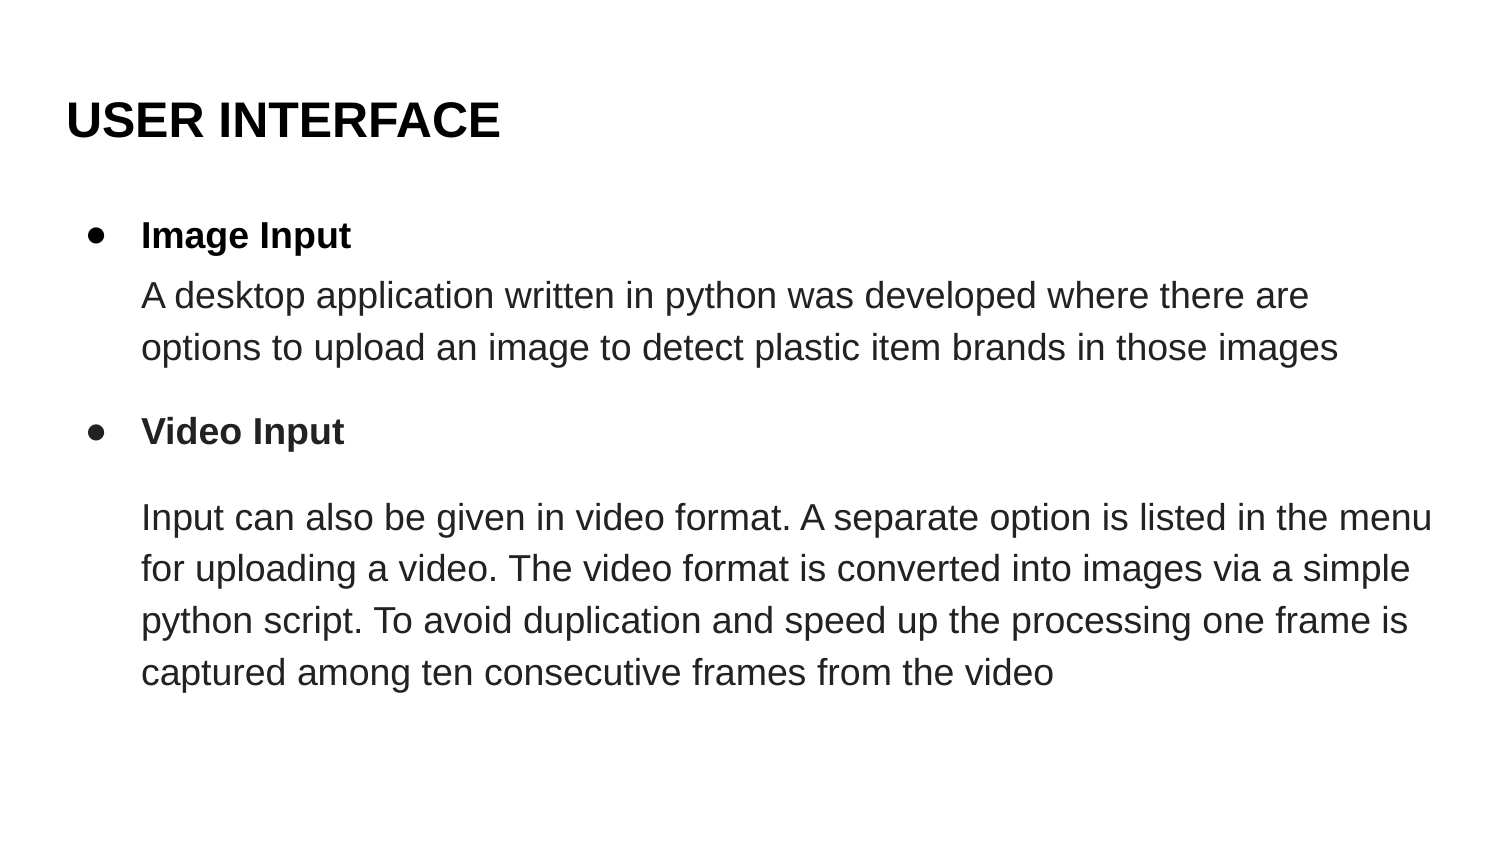

# USER INTERFACE
Image Input
A desktop application written in python was developed where there are options to upload an image to detect plastic item brands in those images
Video Input
Input can also be given in video format. A separate option is listed in the menu for uploading a video. The video format is converted into images via a simple python script. To avoid duplication and speed up the processing one frame is captured among ten consecutive frames from the video